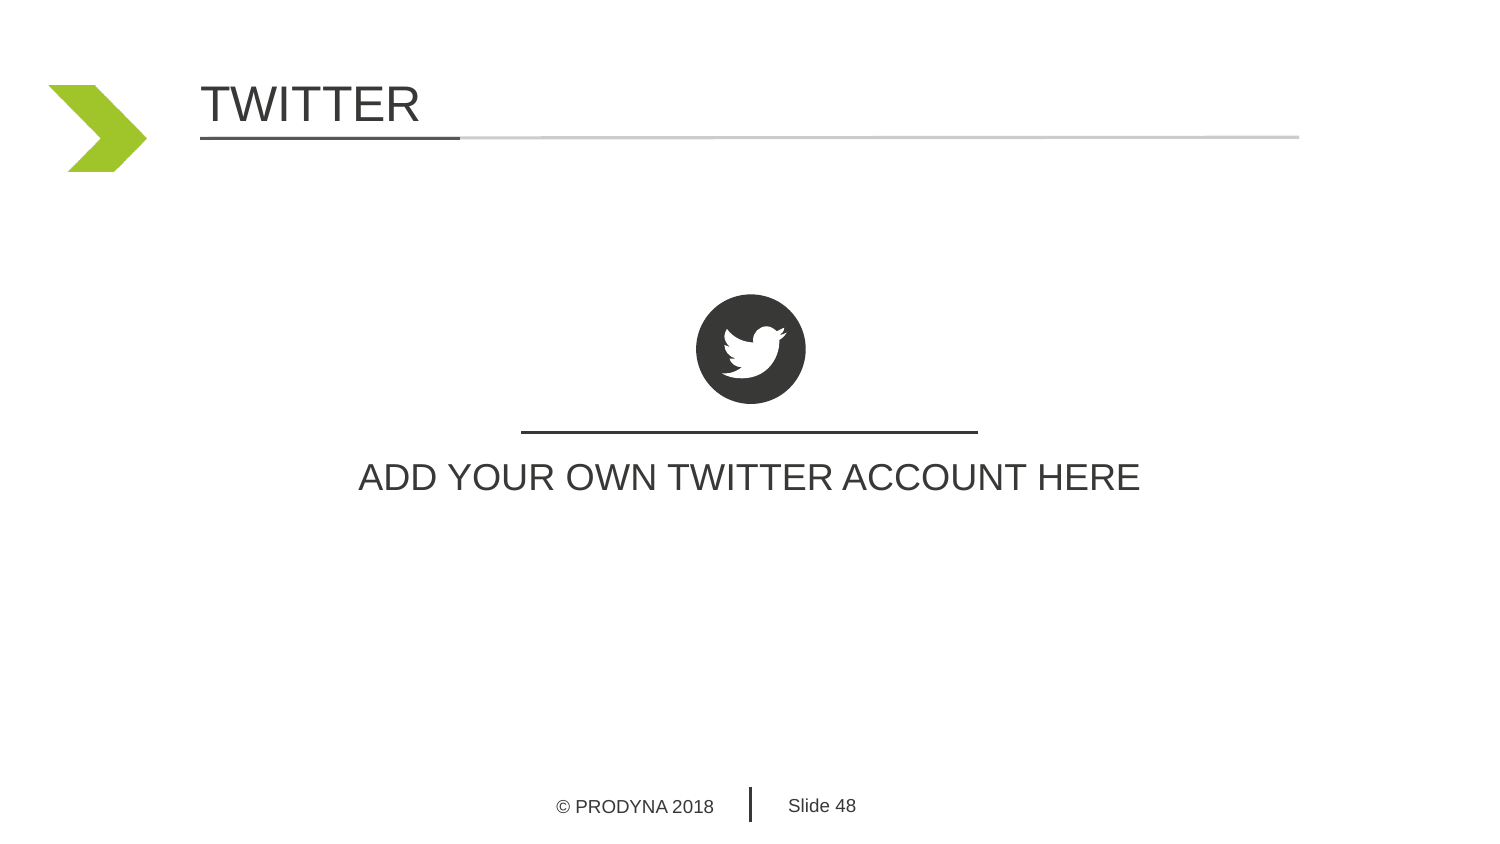

TWITTER

ADD YOUR OWN TWITTER ACCOUNT HERE